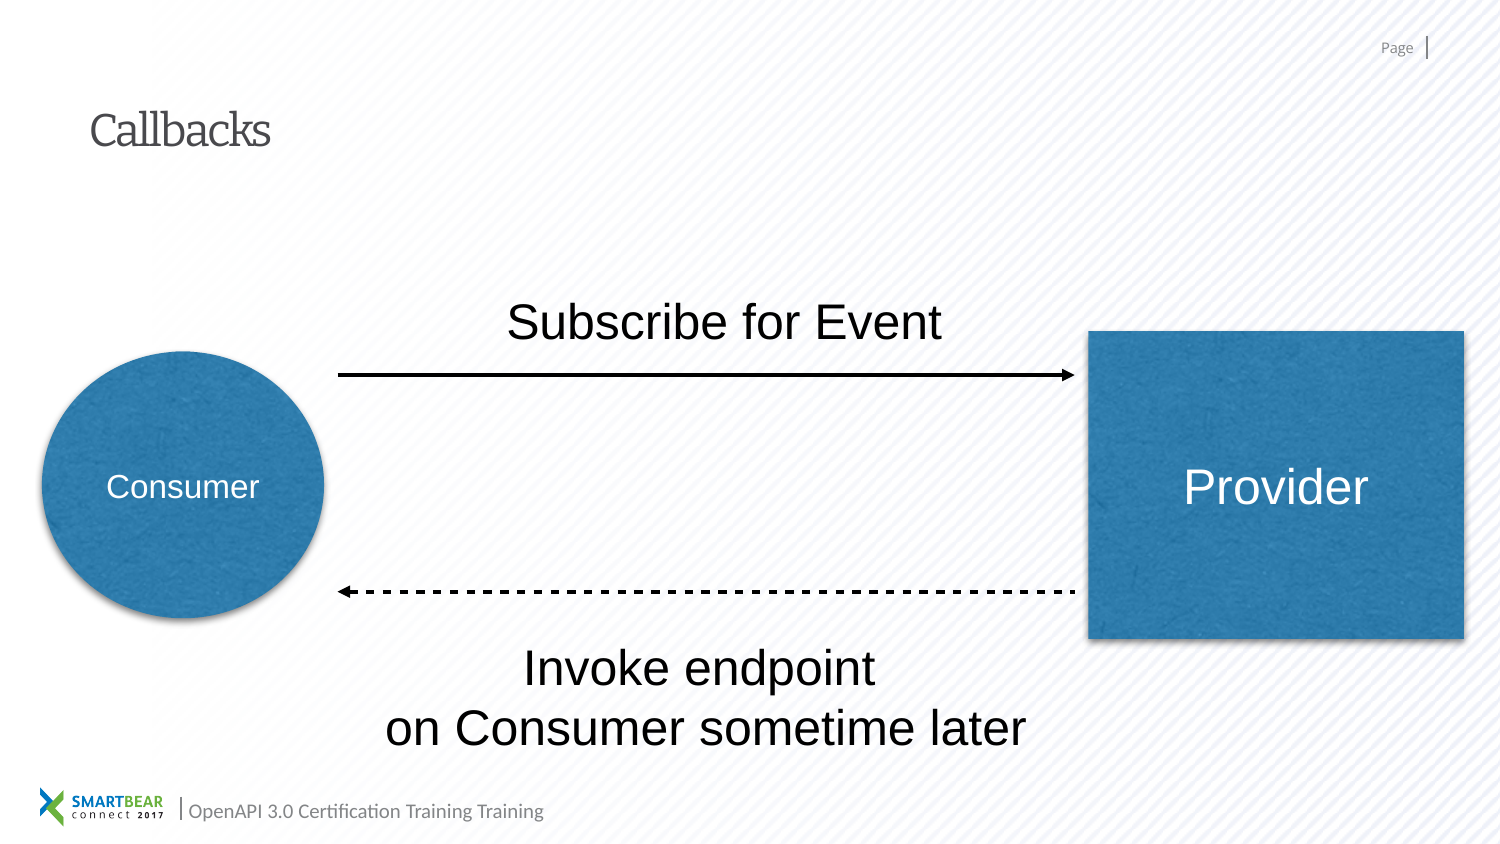

# Callbacks

Subscribe for Event
Provider
Consumer

Invoke endpoint
on Consumer sometime later
OpenAPI 3.0 Certification Training Training